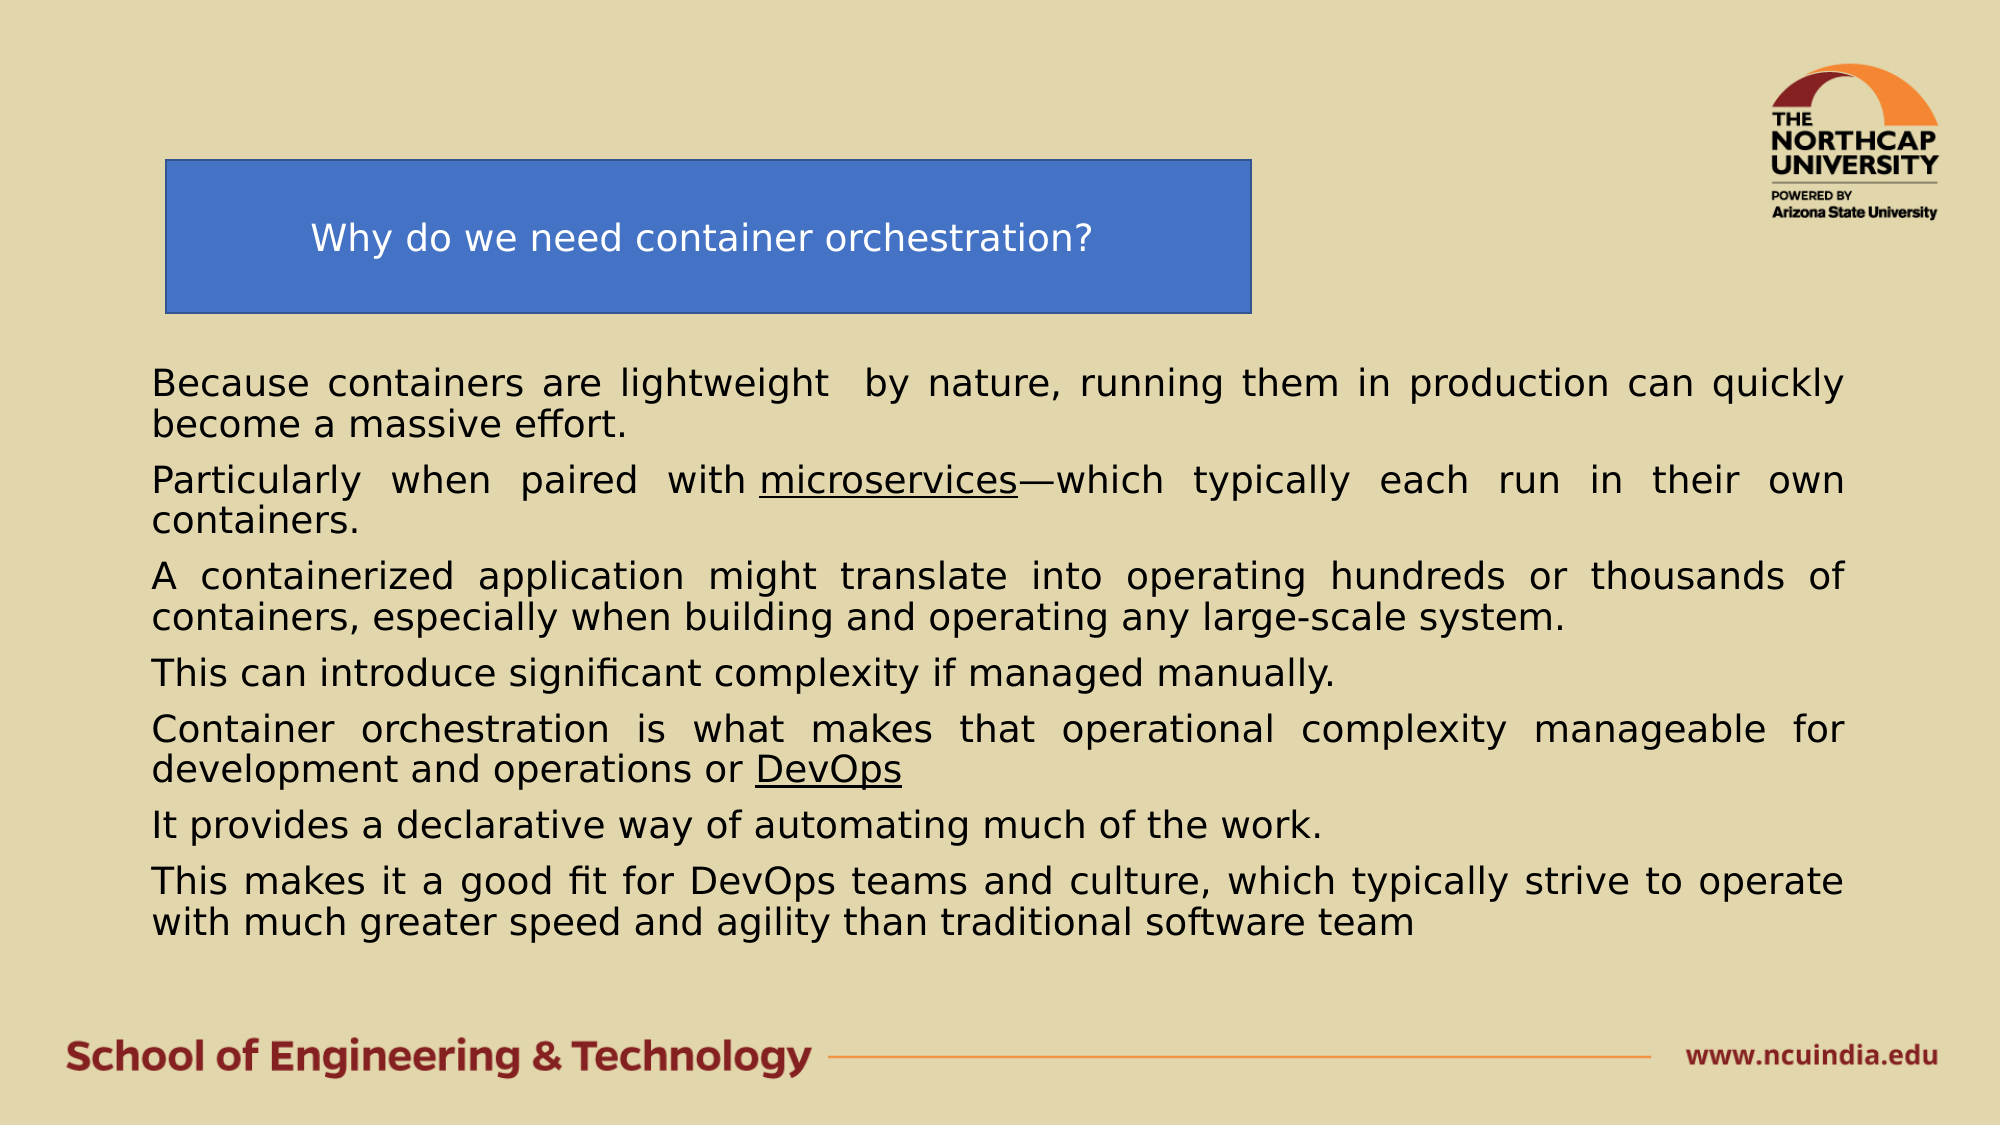

Why do we need container orchestration?
Because containers are lightweight  by nature, running them in production can quickly become a massive effort.
Particularly when paired with microservices—which typically each run in their own containers.
A containerized application might translate into operating hundreds or thousands of containers, especially when building and operating any large-scale system.
This can introduce significant complexity if managed manually.
Container orchestration is what makes that operational complexity manageable for development and operations or DevOps
It provides a declarative way of automating much of the work.
This makes it a good fit for DevOps teams and culture, which typically strive to operate with much greater speed and agility than traditional software team